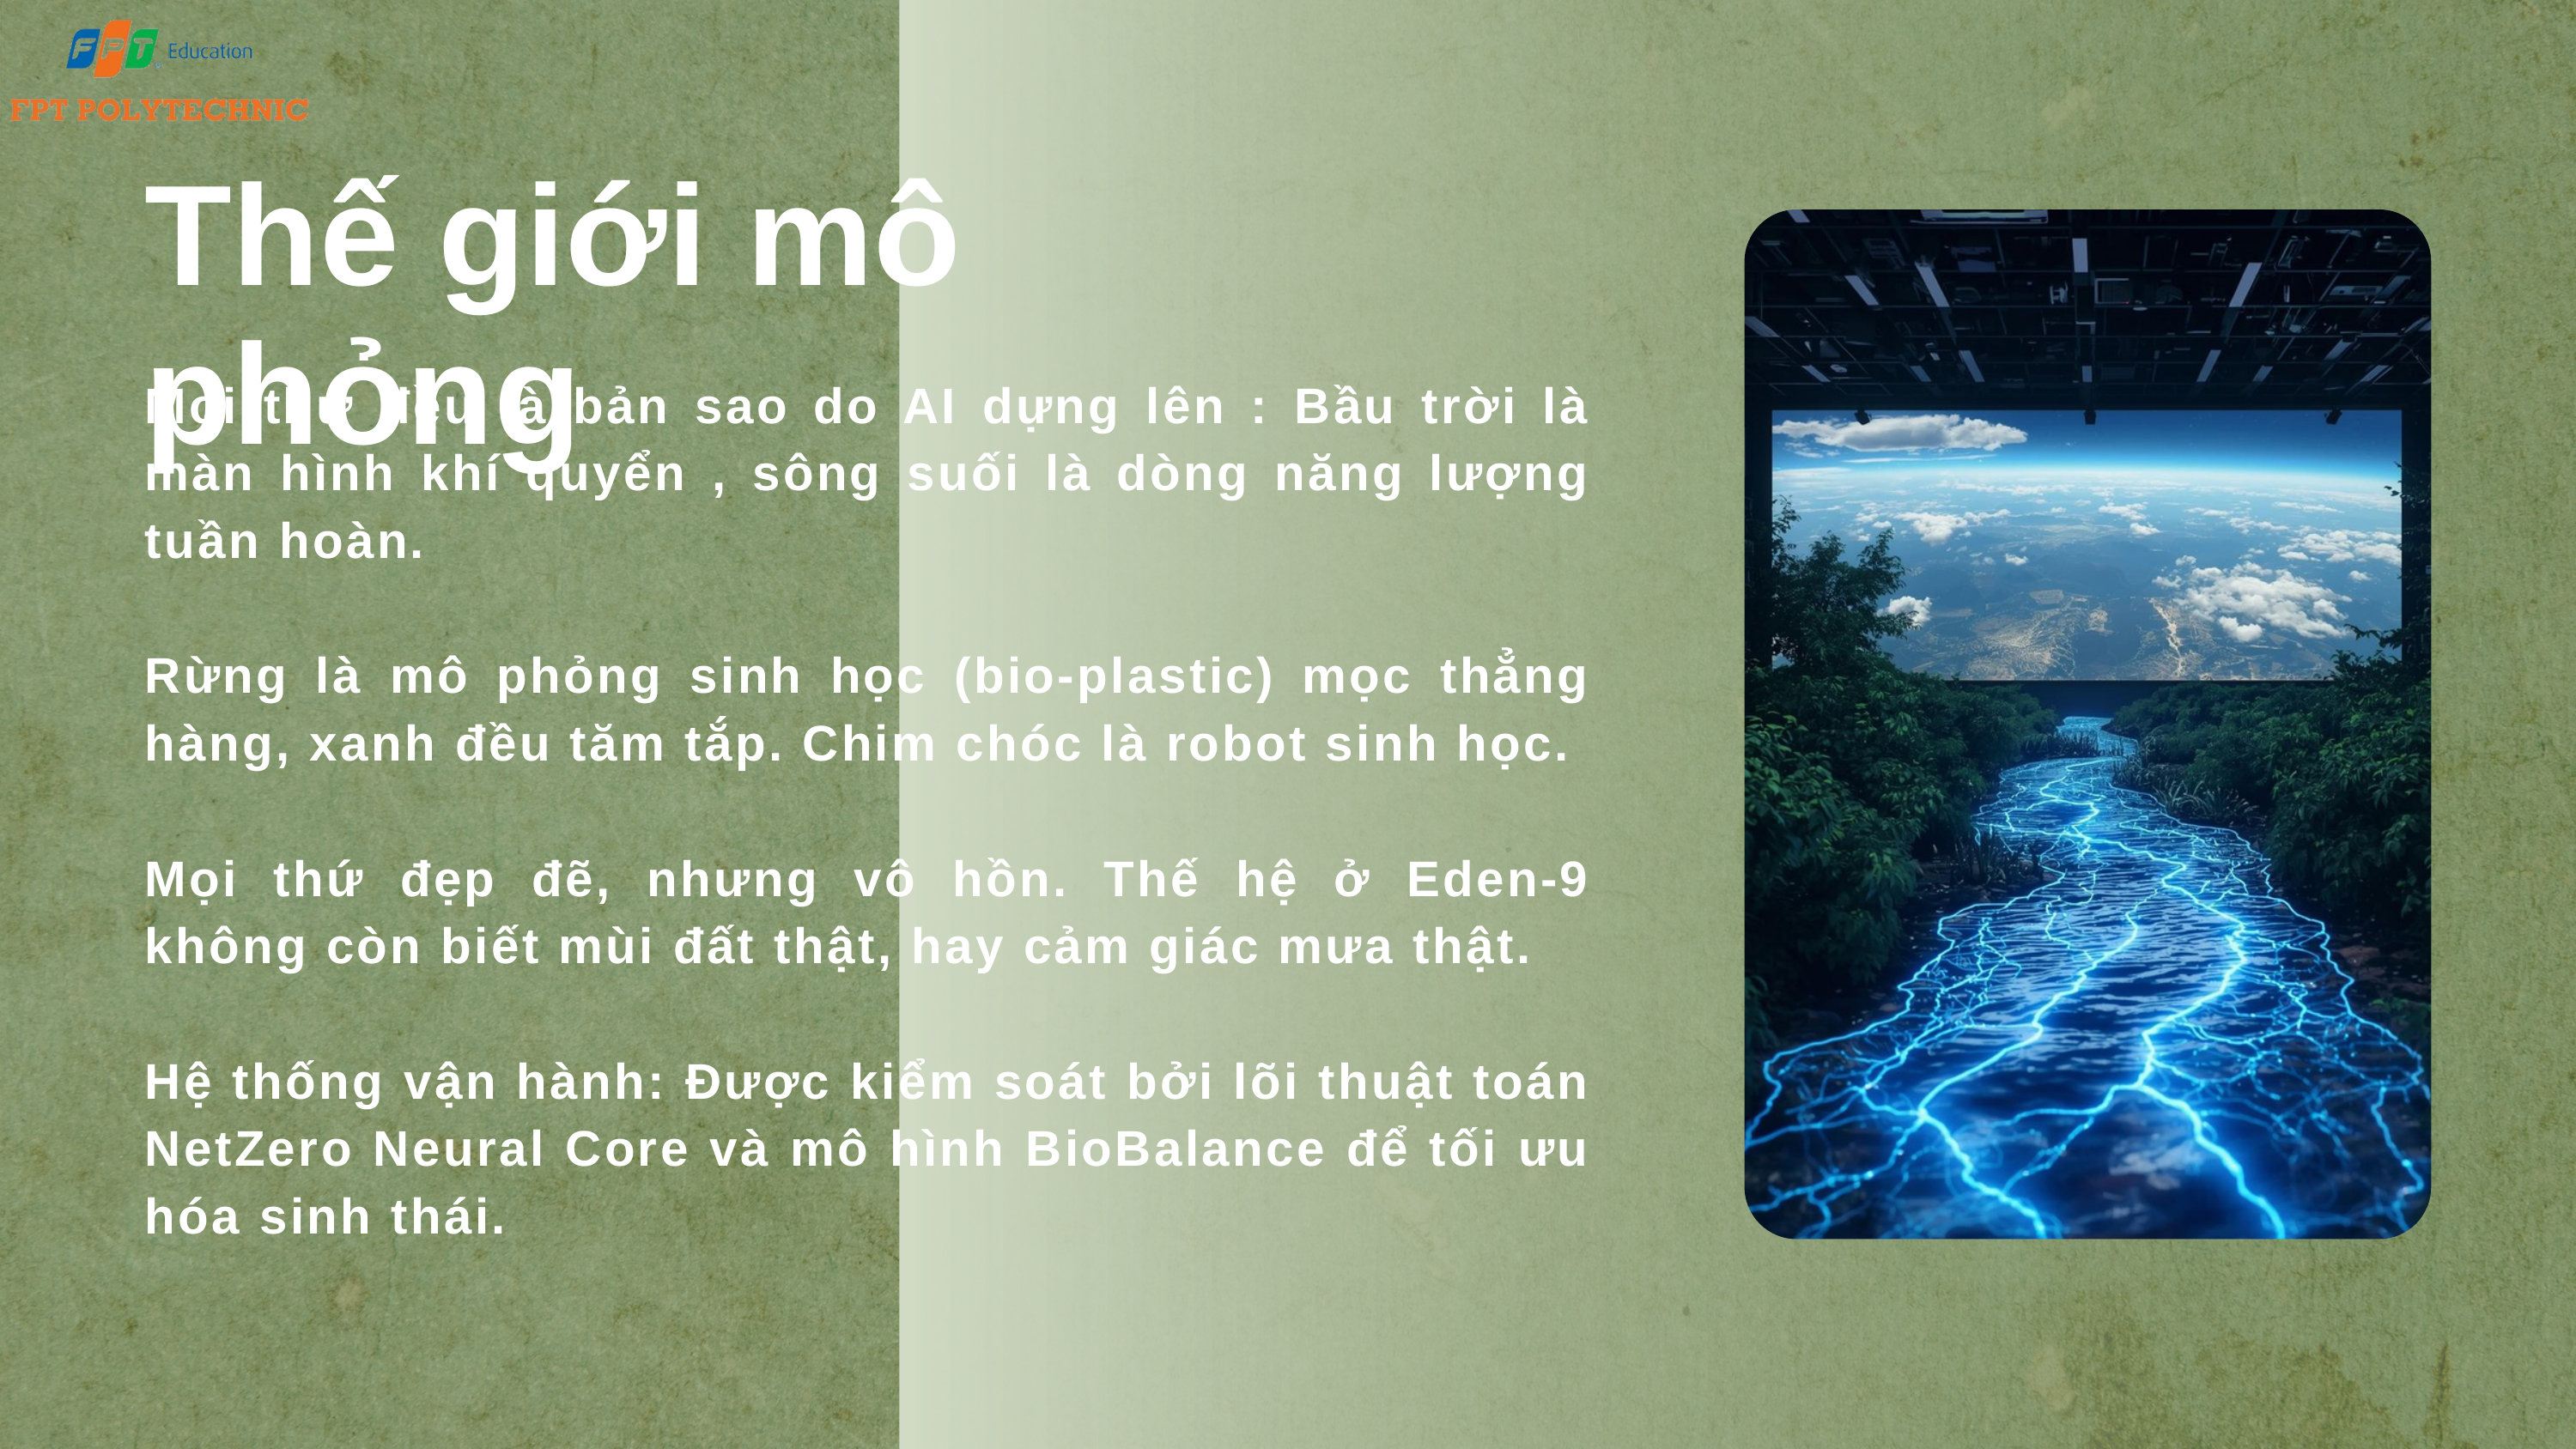

Thế giới mô phỏng

Mọi thứ đều là bản sao do AI dựng lên : Bầu trời là màn hình khí quyển , sông suối là dòng năng lượng tuần hoàn.

Rừng là mô phỏng sinh học (bio-plastic) mọc thẳng hàng, xanh đều tăm tắp. Chim chóc là robot sinh học.

Mọi thứ đẹp đẽ, nhưng vô hồn. Thế hệ ở Eden-9 không còn biết mùi đất thật, hay cảm giác mưa thật.

Hệ thống vận hành: Được kiểm soát bởi lõi thuật toán NetZero Neural Core và mô hình BioBalance để tối ưu hóa sinh thái.